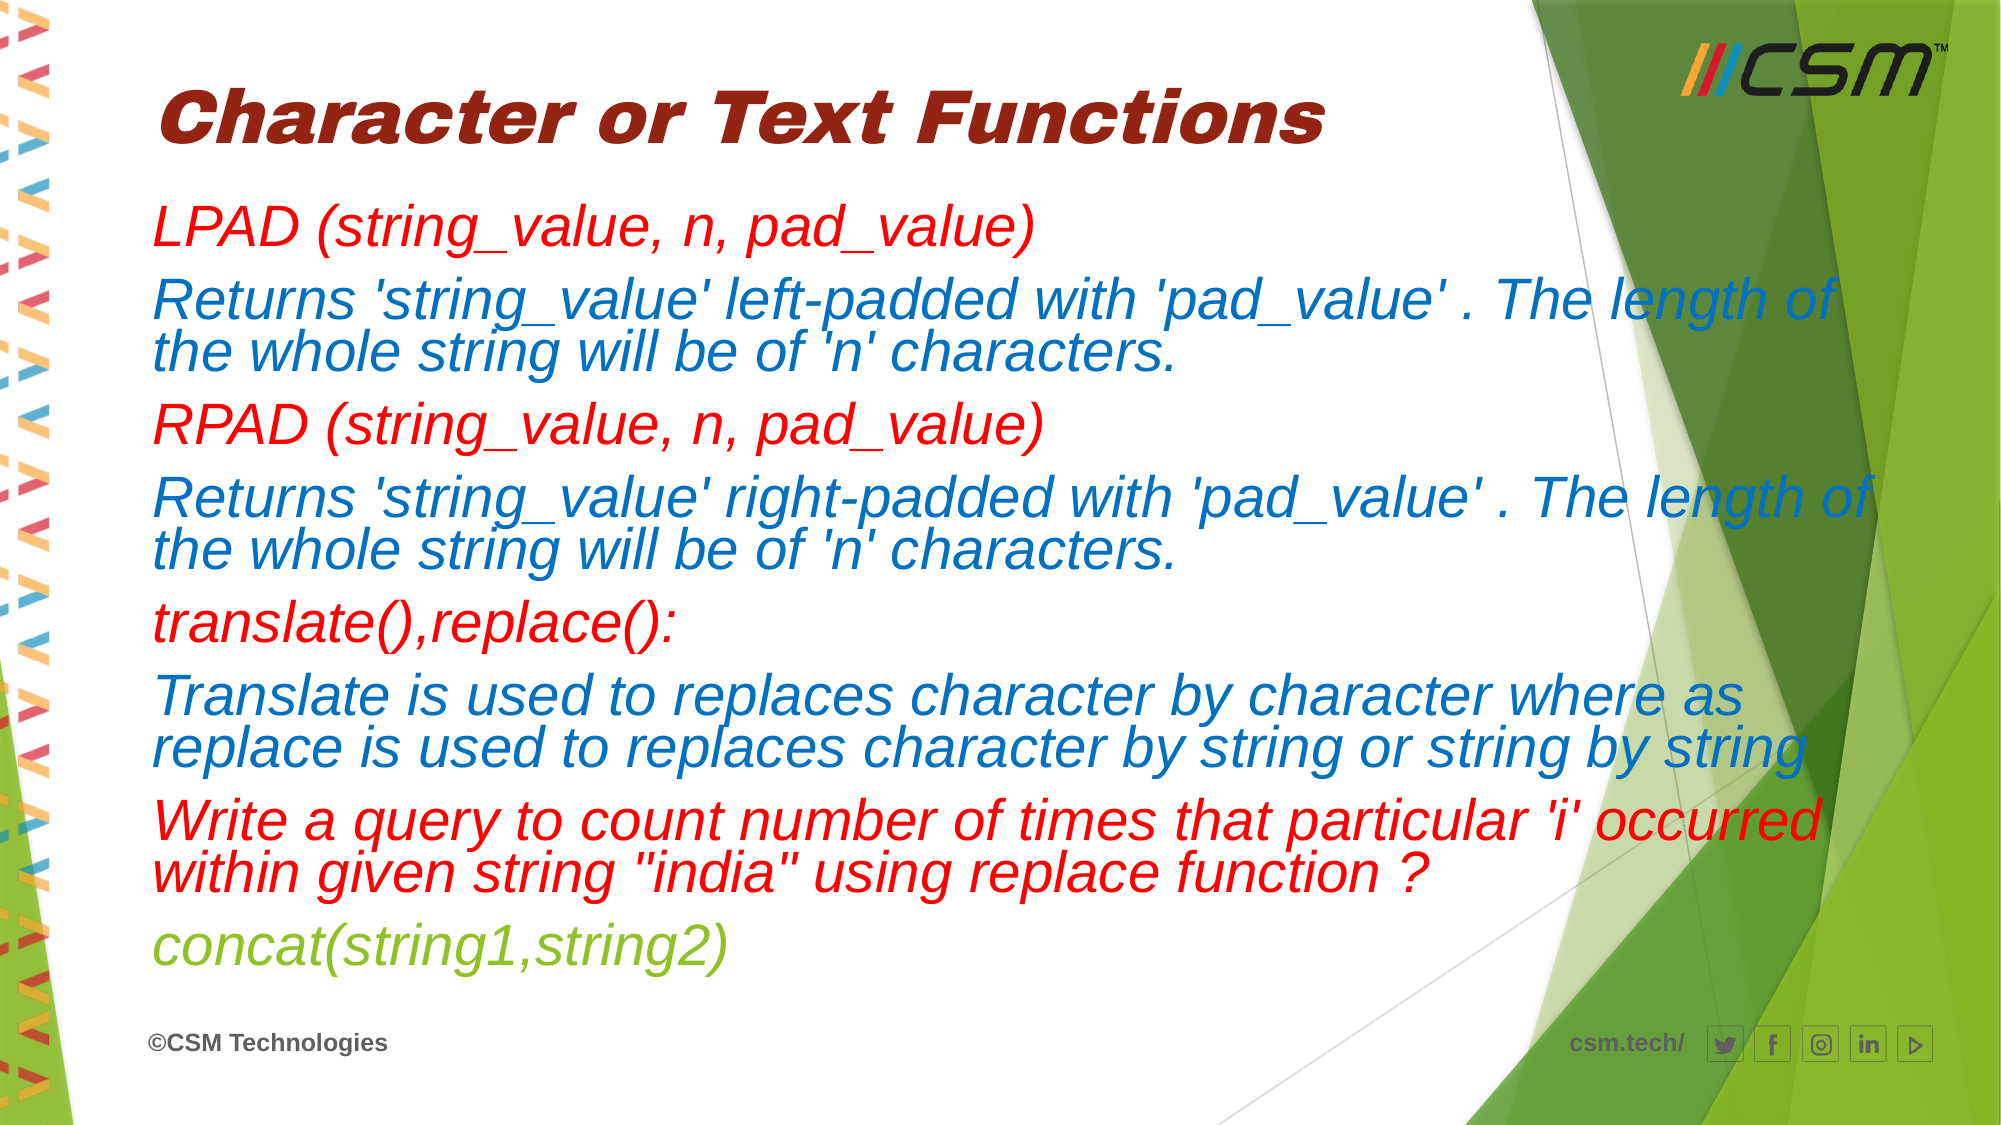

# Character or Text Functions
LPAD (string_value, n, pad_value)
Returns 'string_value' left-padded with 'pad_value' . The length of the whole string will be of 'n' characters.
RPAD (string_value, n, pad_value)
Returns 'string_value' right-padded with 'pad_value' . The length of the whole string will be of 'n' characters.
translate(),replace():
Translate is used to replaces character by character where as replace is used to replaces character by string or string by string
Write a query to count number of times that particular 'i' occurred within given string "india" using replace function ?
concat(string1,string2)